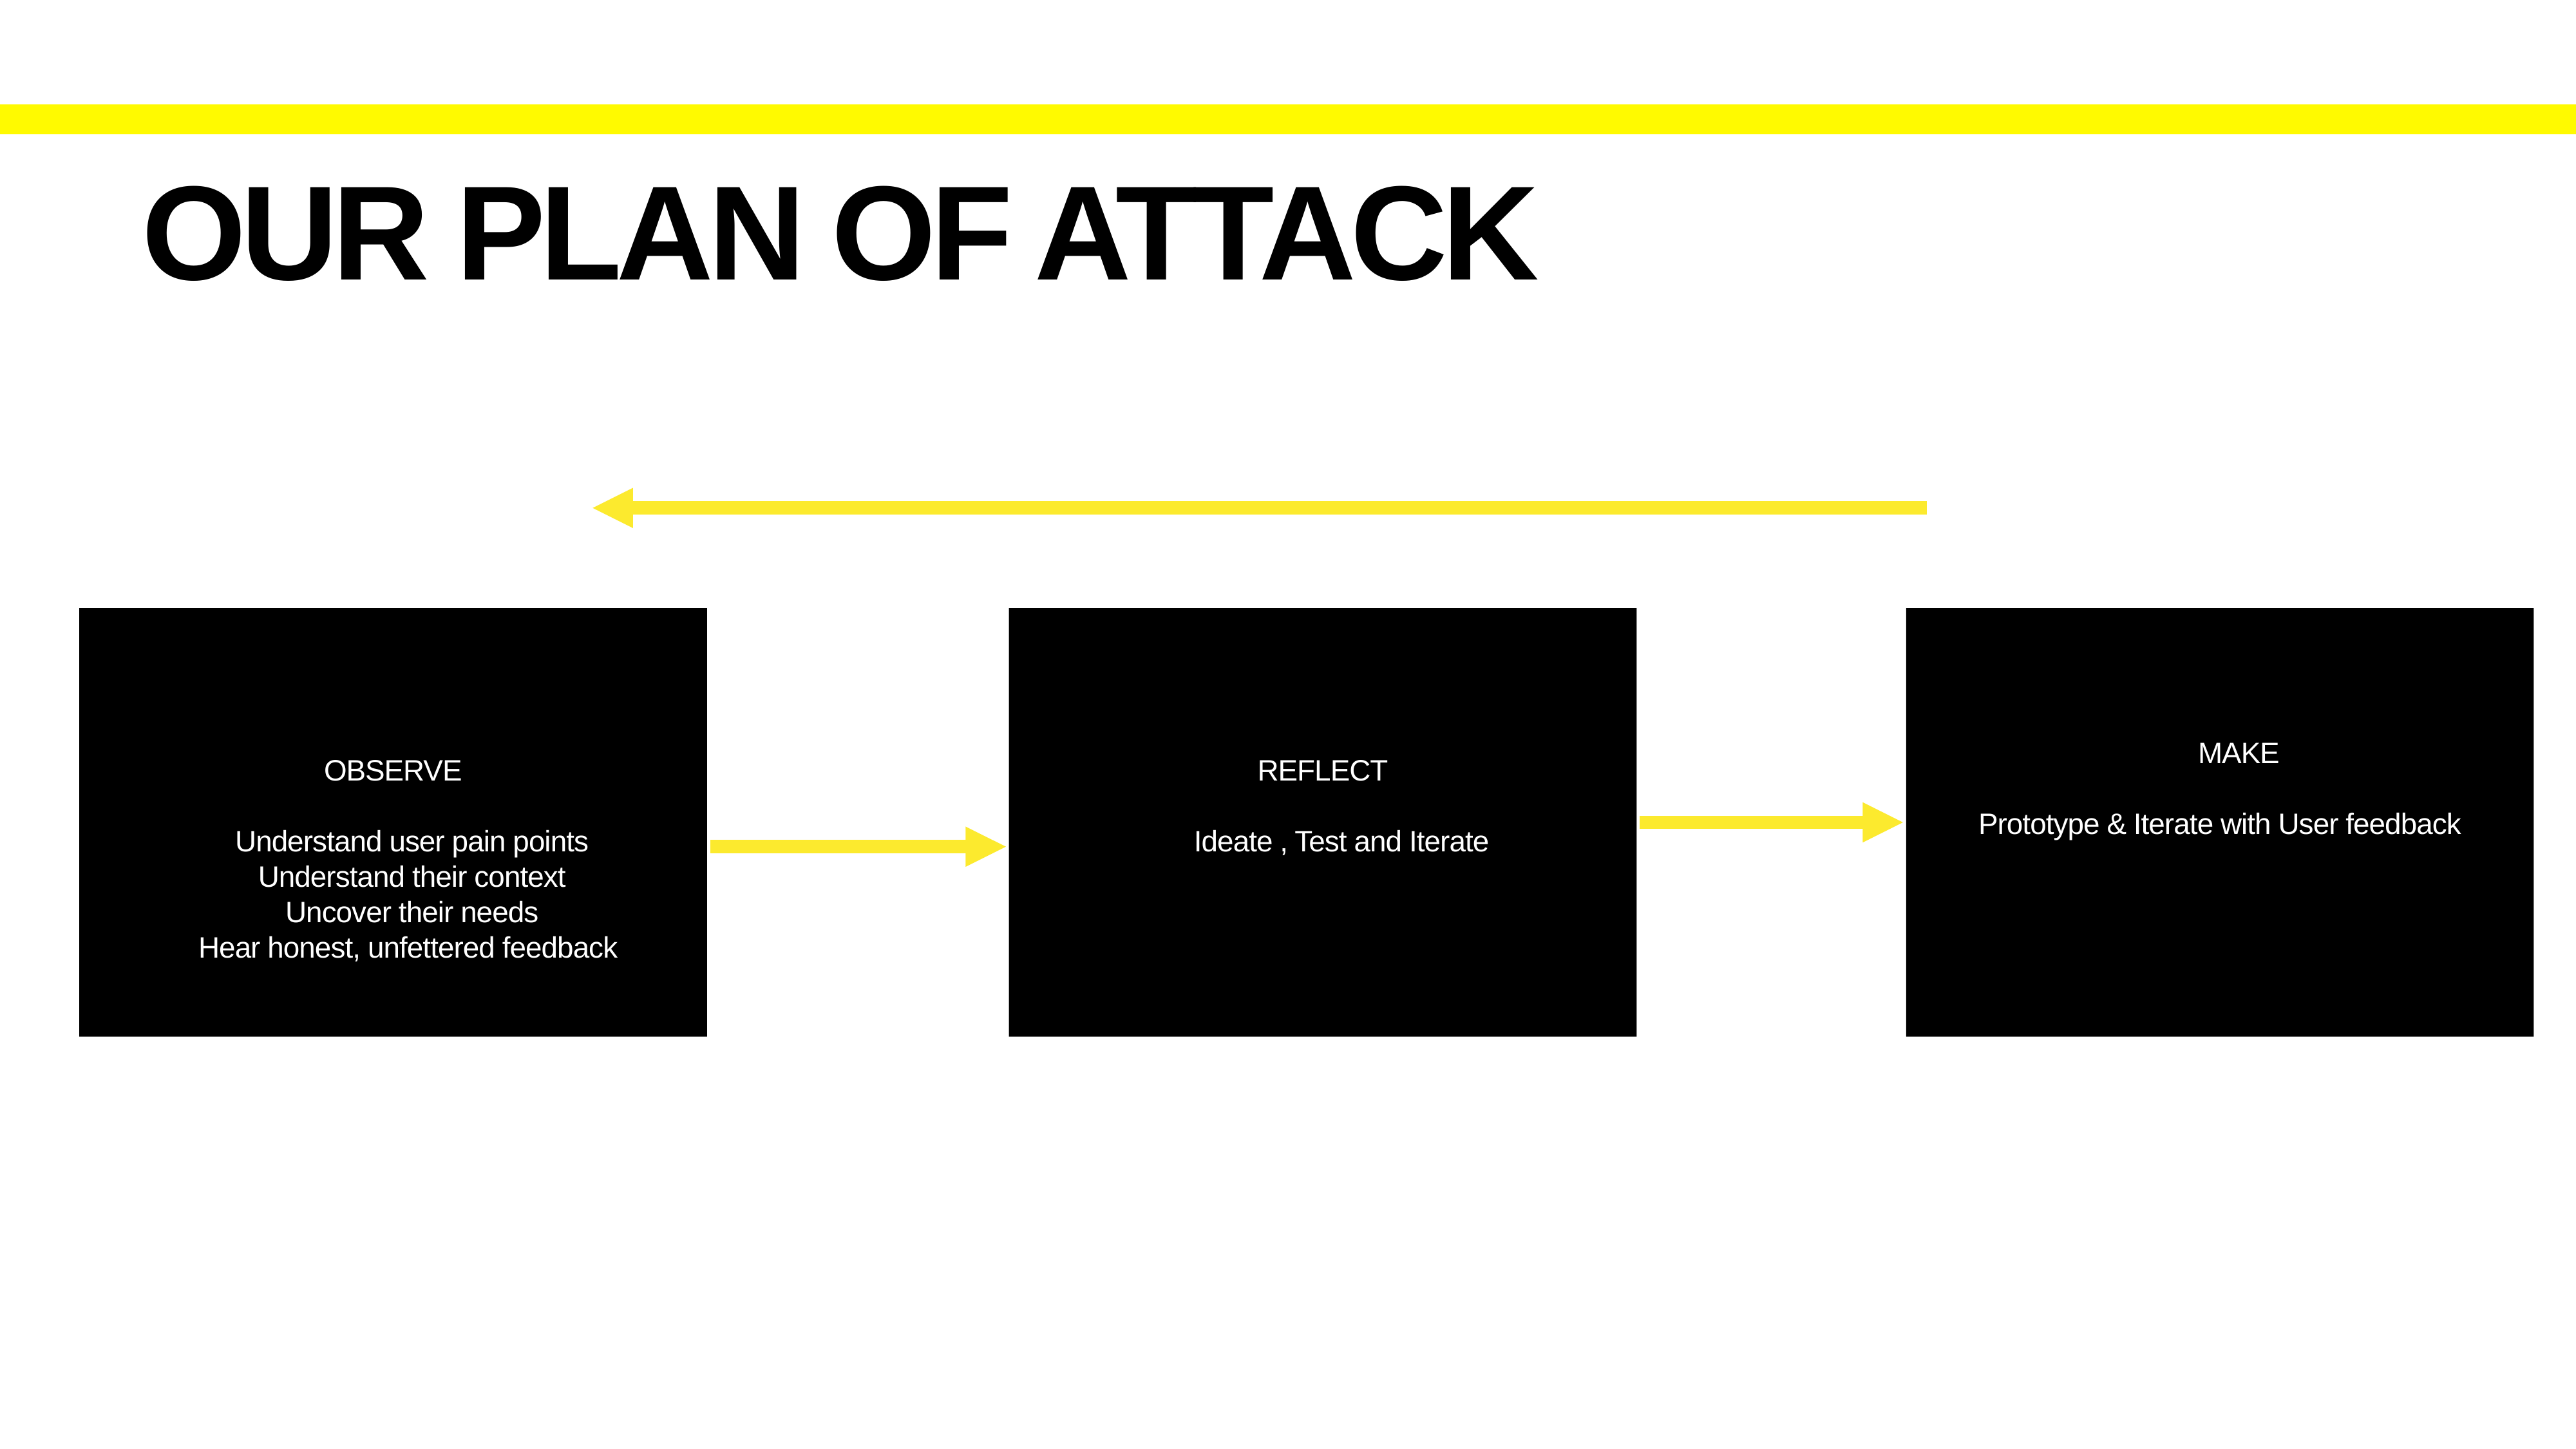

# Our plan of attack

OBSERVE

Understand user pain points
Understand their context
Uncover their needs
Hear honest, unfettered feedback
REFLECT

Ideate , Test and Iterate

MAKE

Prototype & Iterate with User feedback